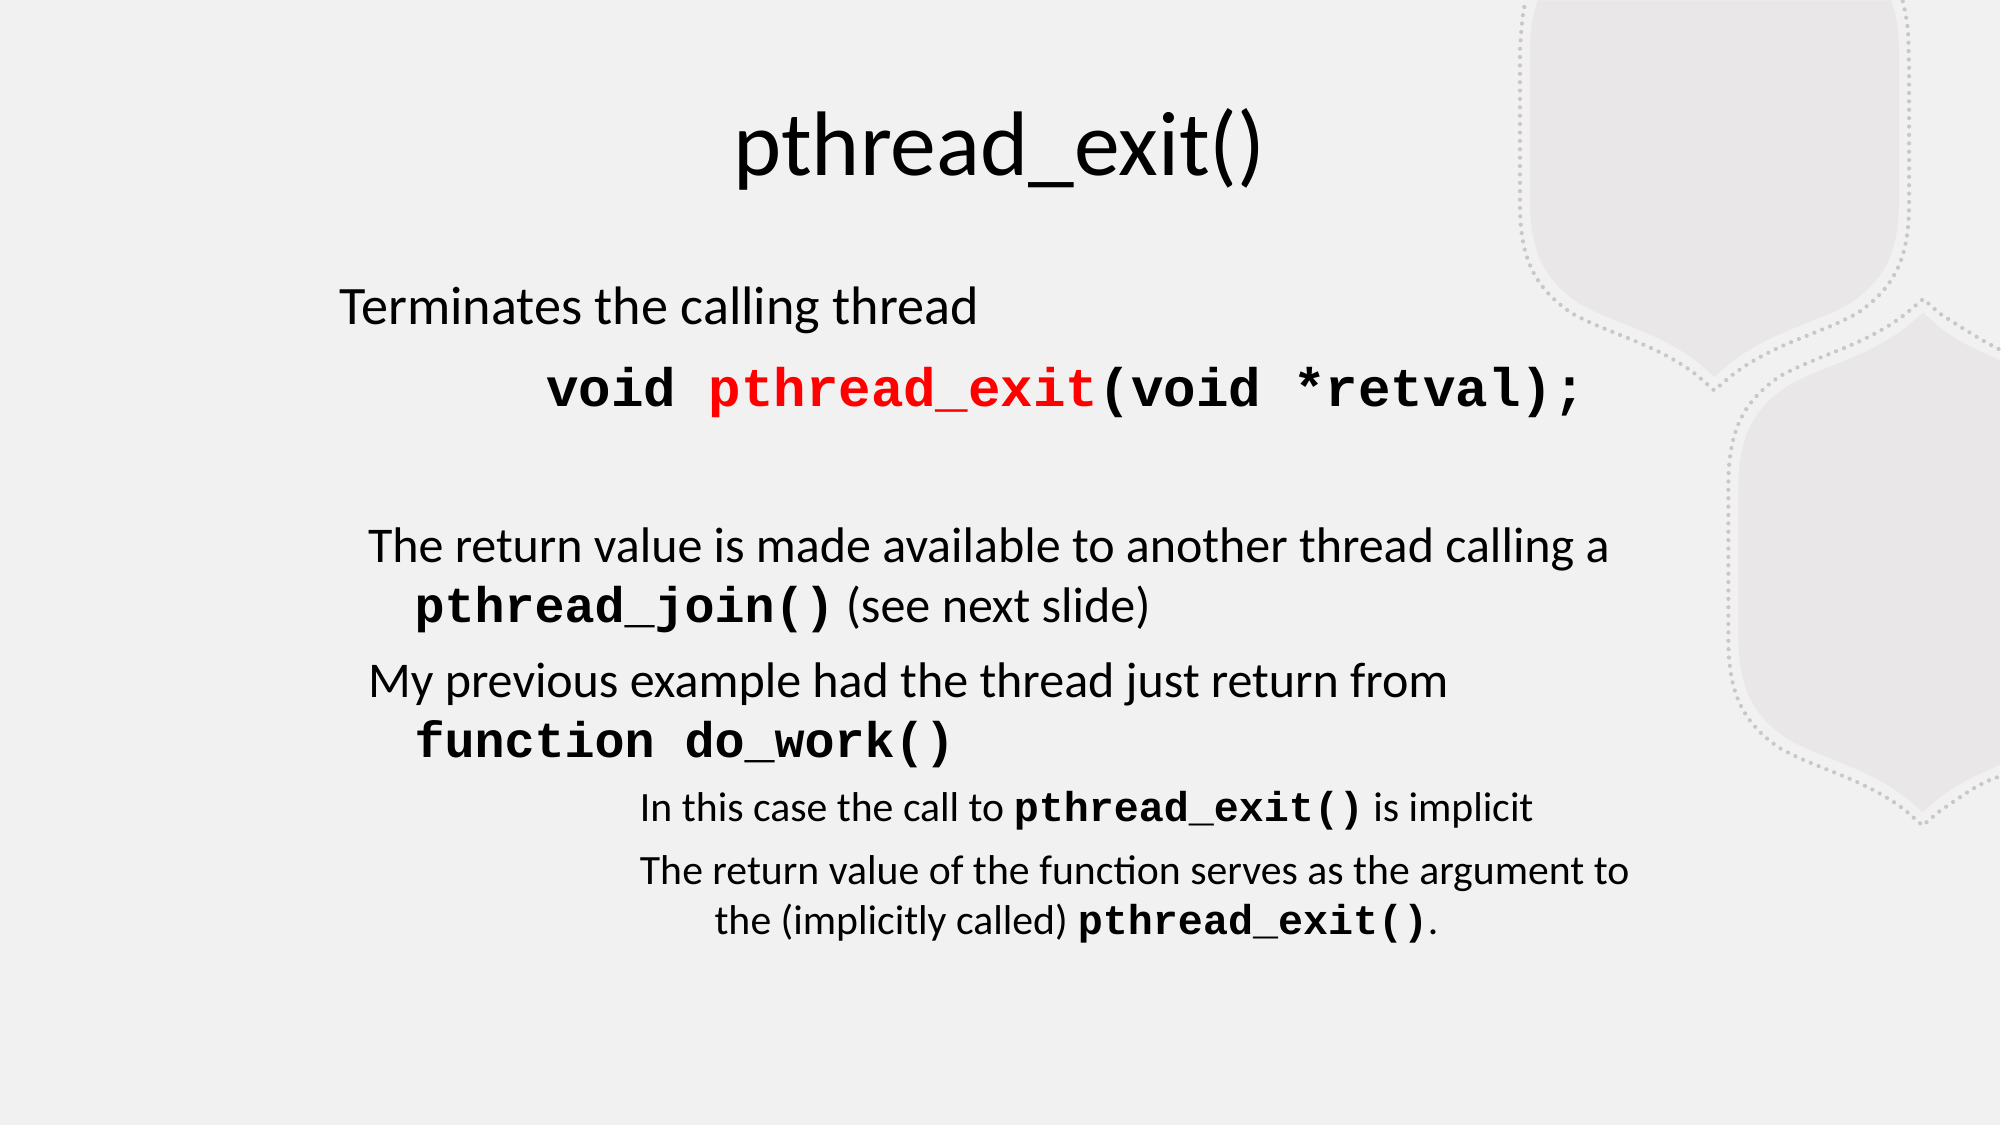

pthread_exit()
Terminates the calling thread
		void pthread_exit(void *retval);

The return value is made available to another thread calling a pthread_join() (see next slide)
My previous example had the thread just return from function do_work()
In this case the call to pthread_exit() is implicit
The return value of the function serves as the argument to the (implicitly called) pthread_exit().